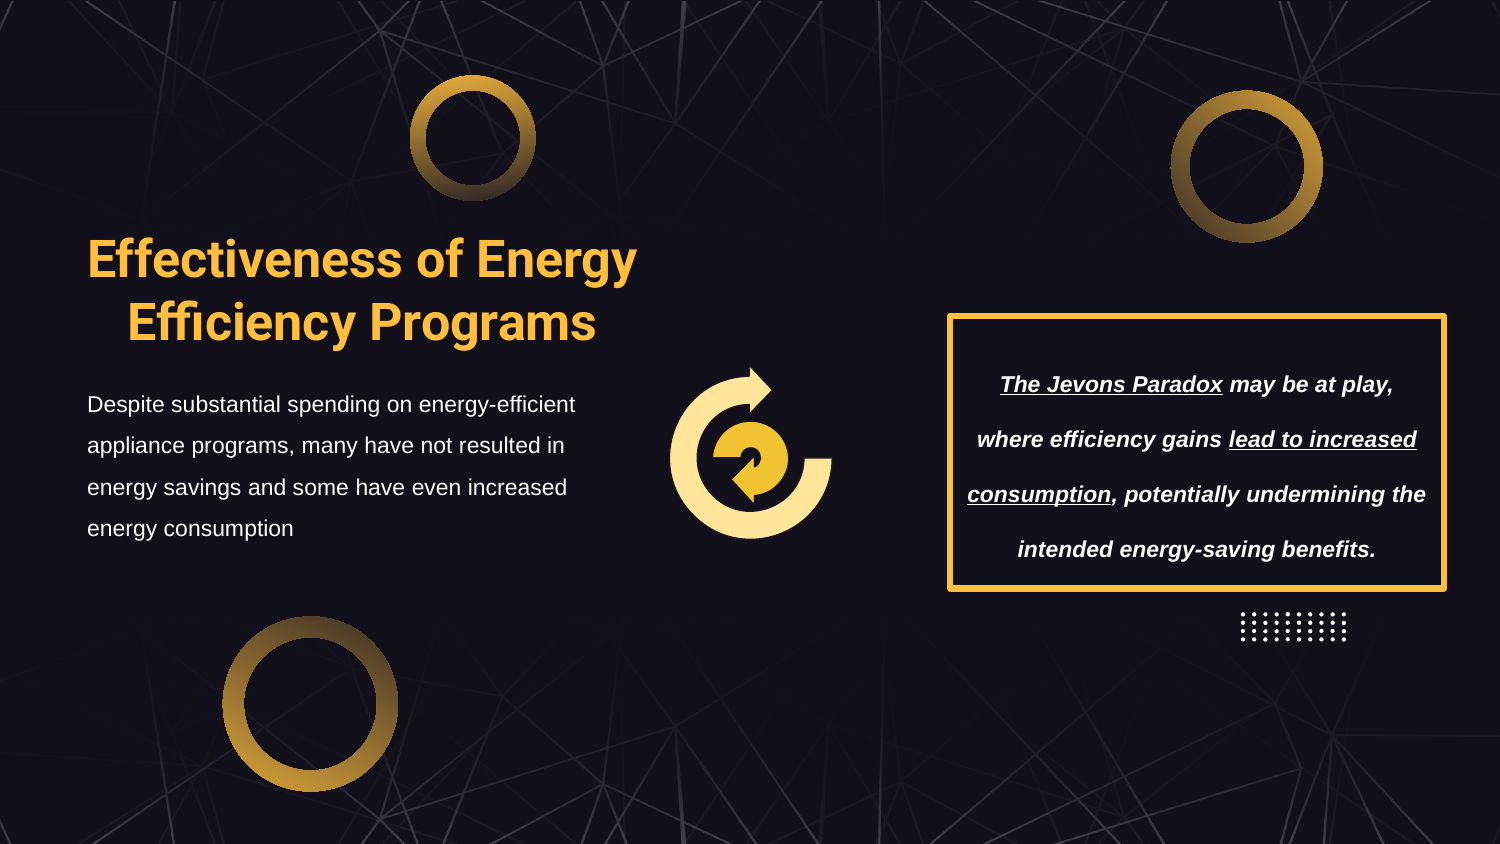

# Effectiveness of Energy Efficiency Programs
The Jevons Paradox may be at play, where efficiency gains lead to increased consumption, potentially undermining the intended energy-saving benefits.

Despite substantial spending on energy-efficient appliance programs, many have not resulted in energy savings and some have even increased energy consumption